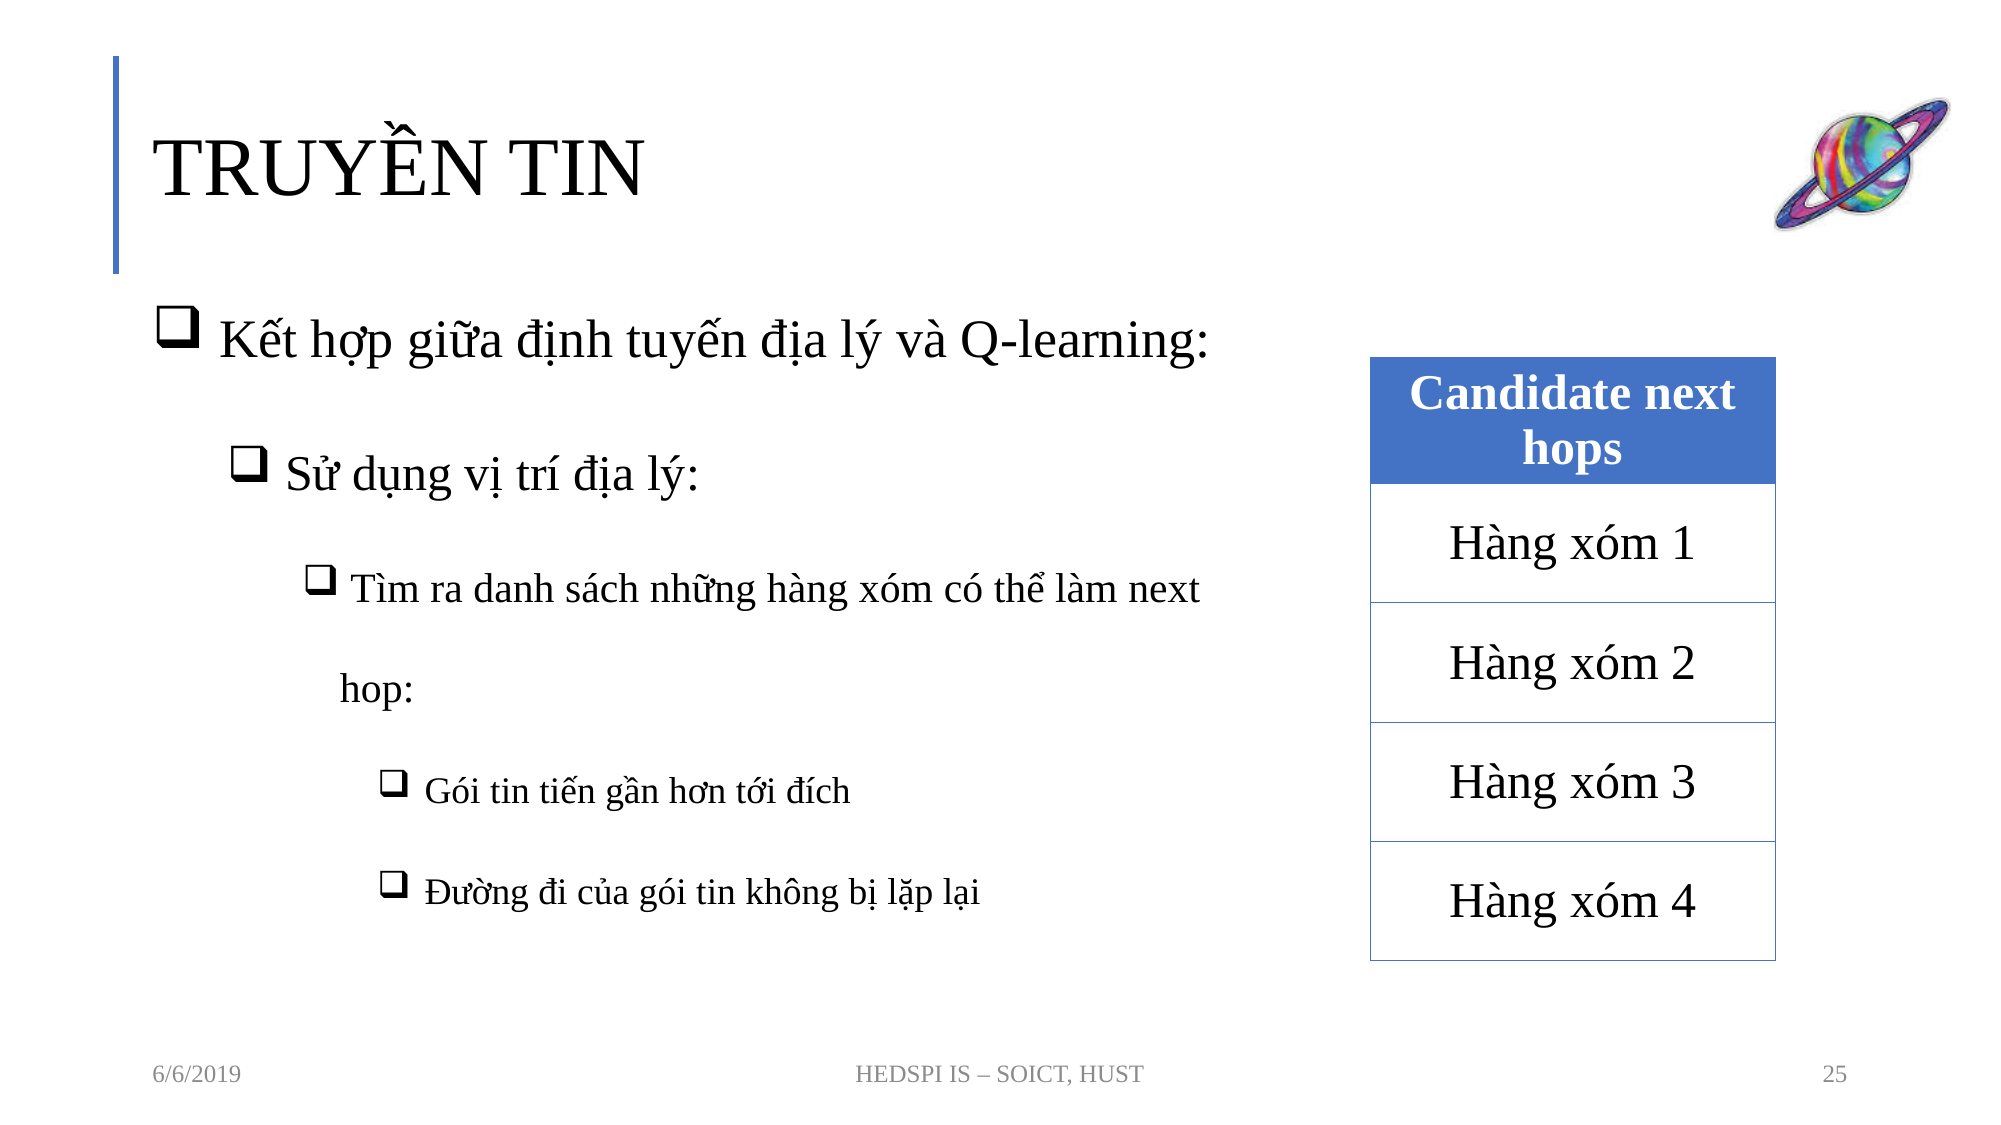

# TRUYỀN TIN
 Kết hợp giữa định tuyến địa lý và Q-learning:
 Sử dụng vị trí địa lý:
 Tìm ra danh sách những hàng xóm có thể làm next hop:
 Gói tin tiến gần hơn tới đích
 Đường đi của gói tin không bị lặp lại
| Candidate next hops |
| --- |
| Hàng xóm 1 |
| Hàng xóm 2 |
| Hàng xóm 3 |
| Hàng xóm 4 |
6/6/2019
HEDSPI IS – SOICT, HUST
25